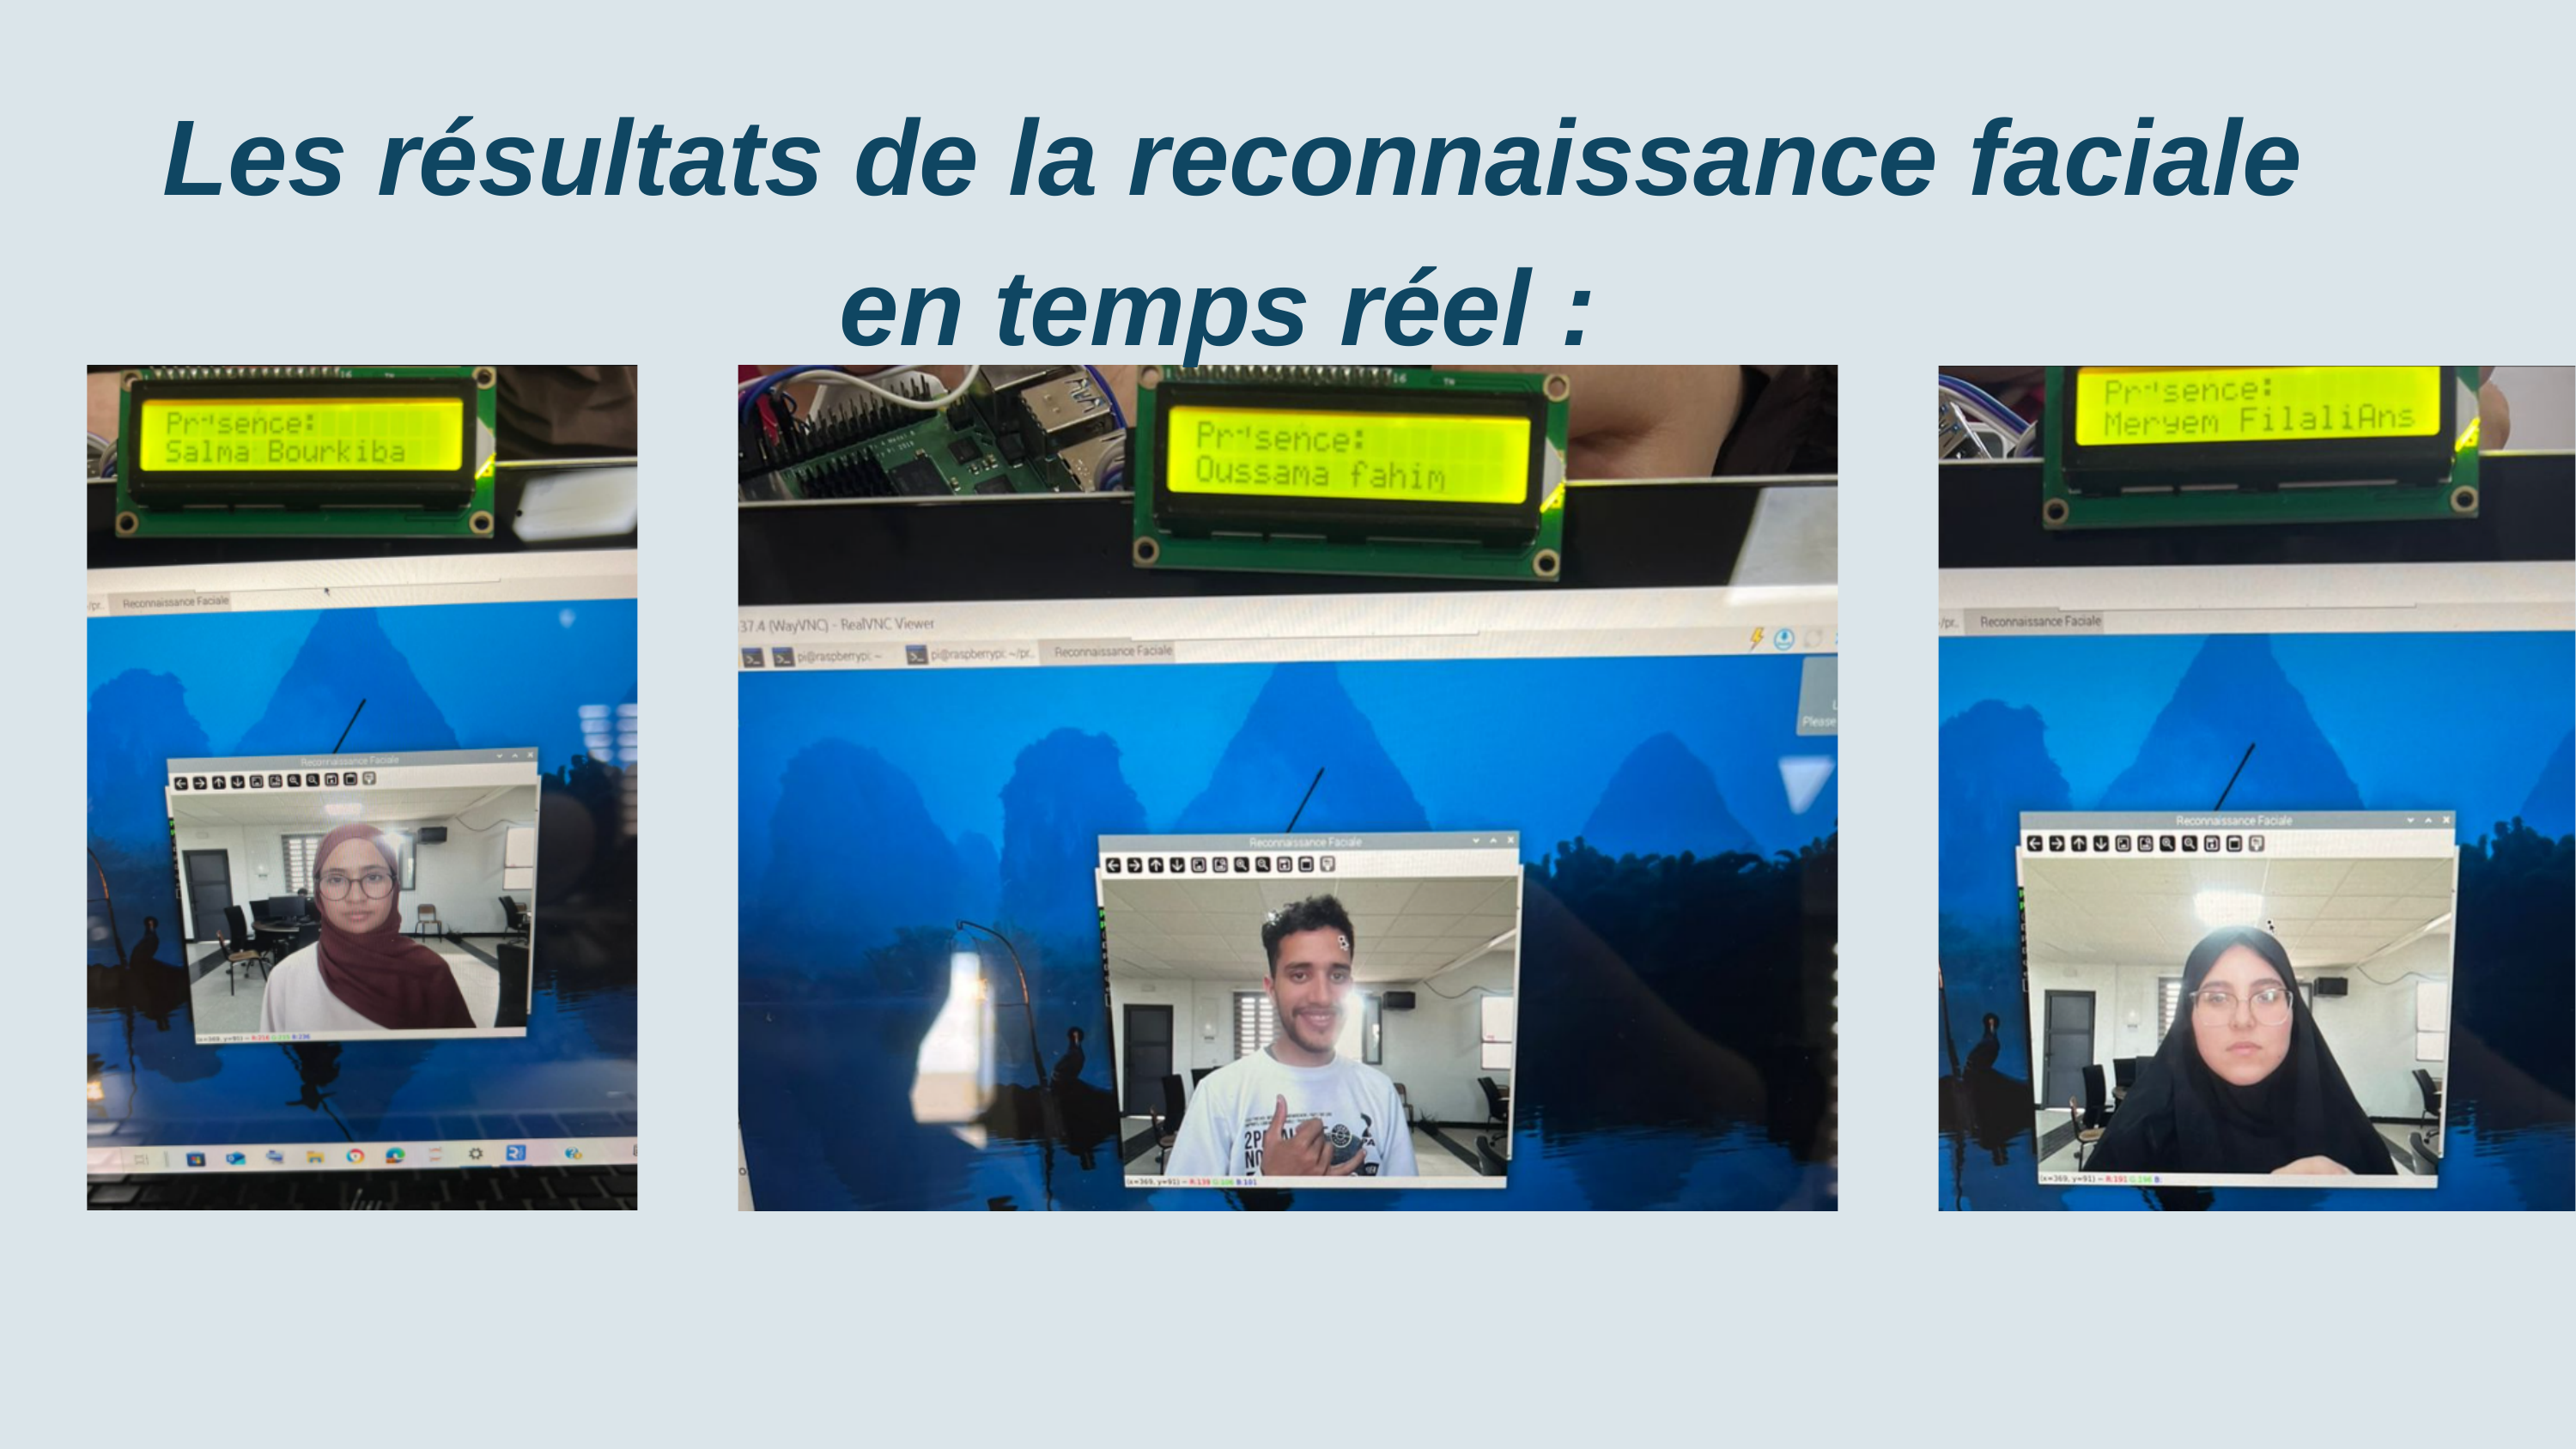

Les résultats de la reconnaissance faciale en temps réel :